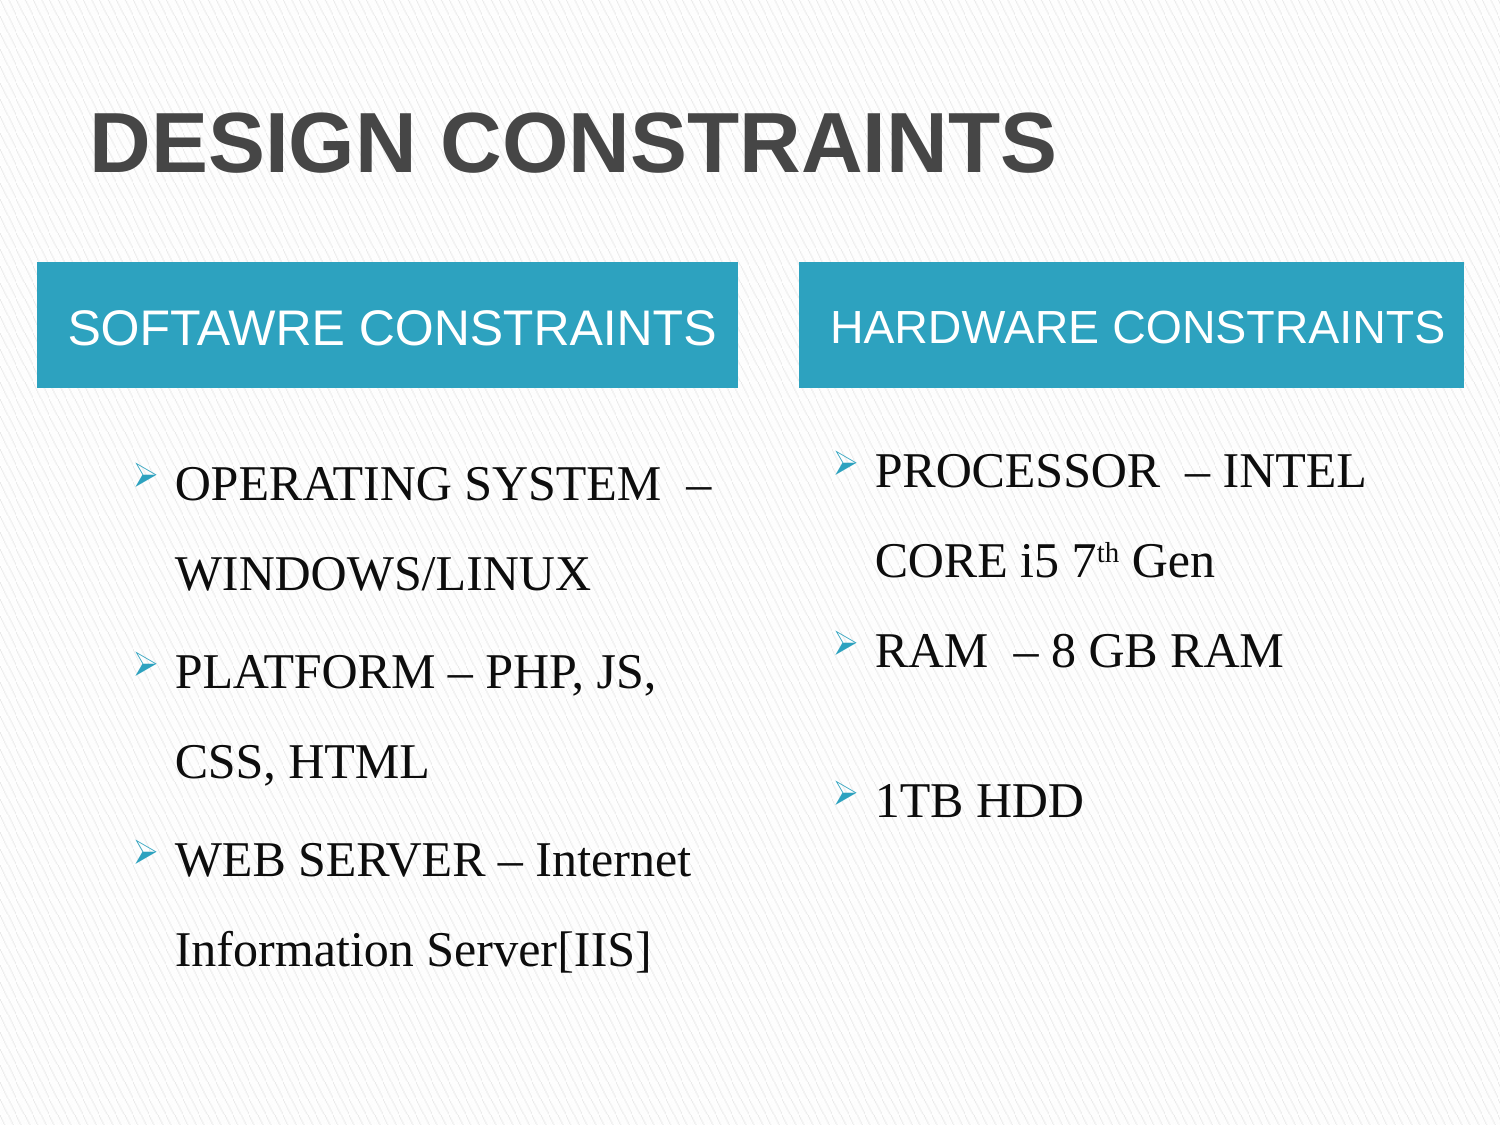

# DESIGN CONSTRAINTS
SOFTAWRE CONSTRAINTS
HARDWARE CONSTRAINTS
PROCESSOR  – INTEL CORE i5 7th Gen
RAM  – 8 GB RAM

1TB HDD
OPERATING SYSTEM  – WINDOWS/LINUX
PLATFORM – PHP, JS, CSS, HTML
WEB SERVER – Internet Information Server[IIS]